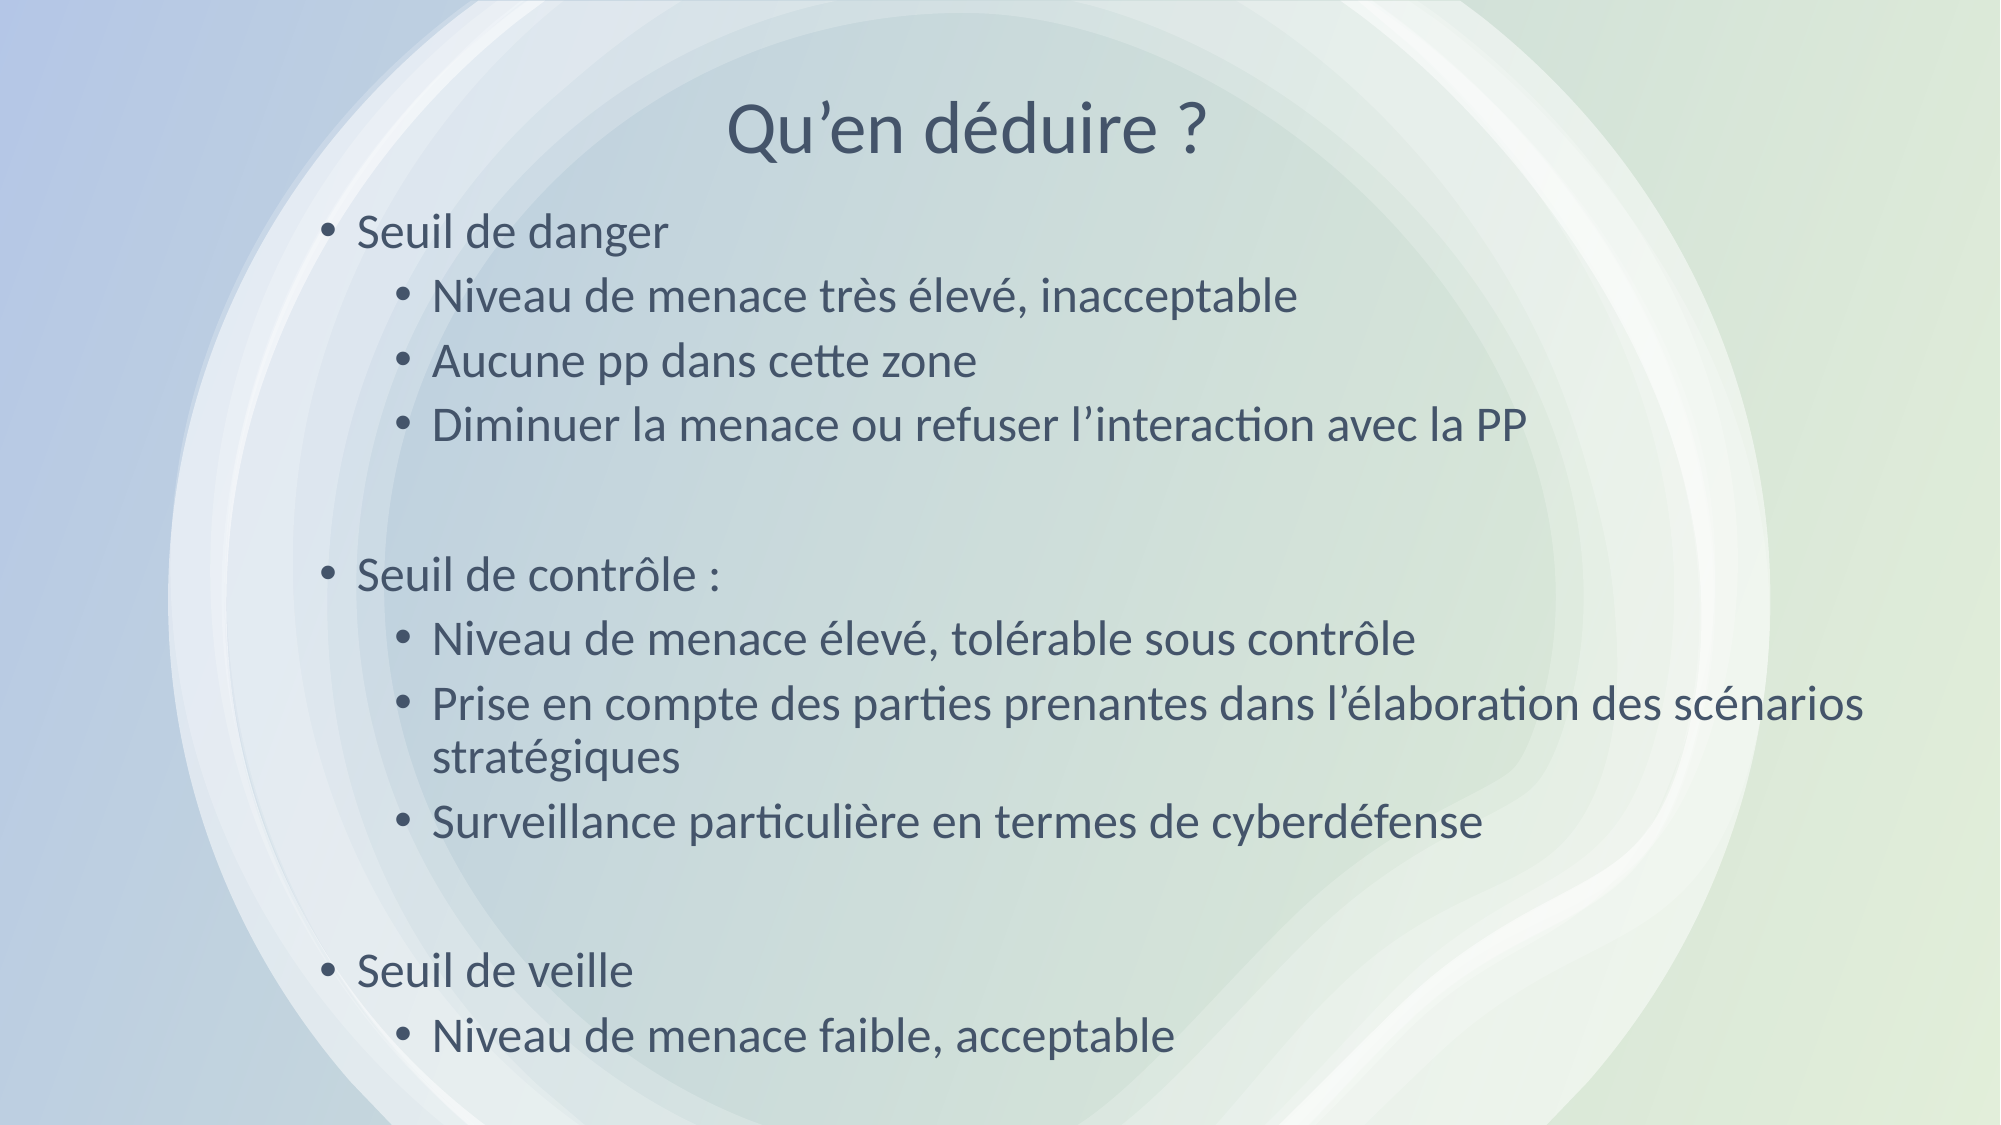

# Qu’en déduire ?
Seuil de danger
Niveau de menace très élevé, inacceptable
Aucune pp dans cette zone
Diminuer la menace ou refuser l’interaction avec la PP

Seuil de contrôle :
Niveau de menace élevé, tolérable sous contrôle
Prise en compte des parties prenantes dans l’élaboration des scénarios stratégiques
Surveillance particulière en termes de cyberdéfense

Seuil de veille
Niveau de menace faible, acceptable